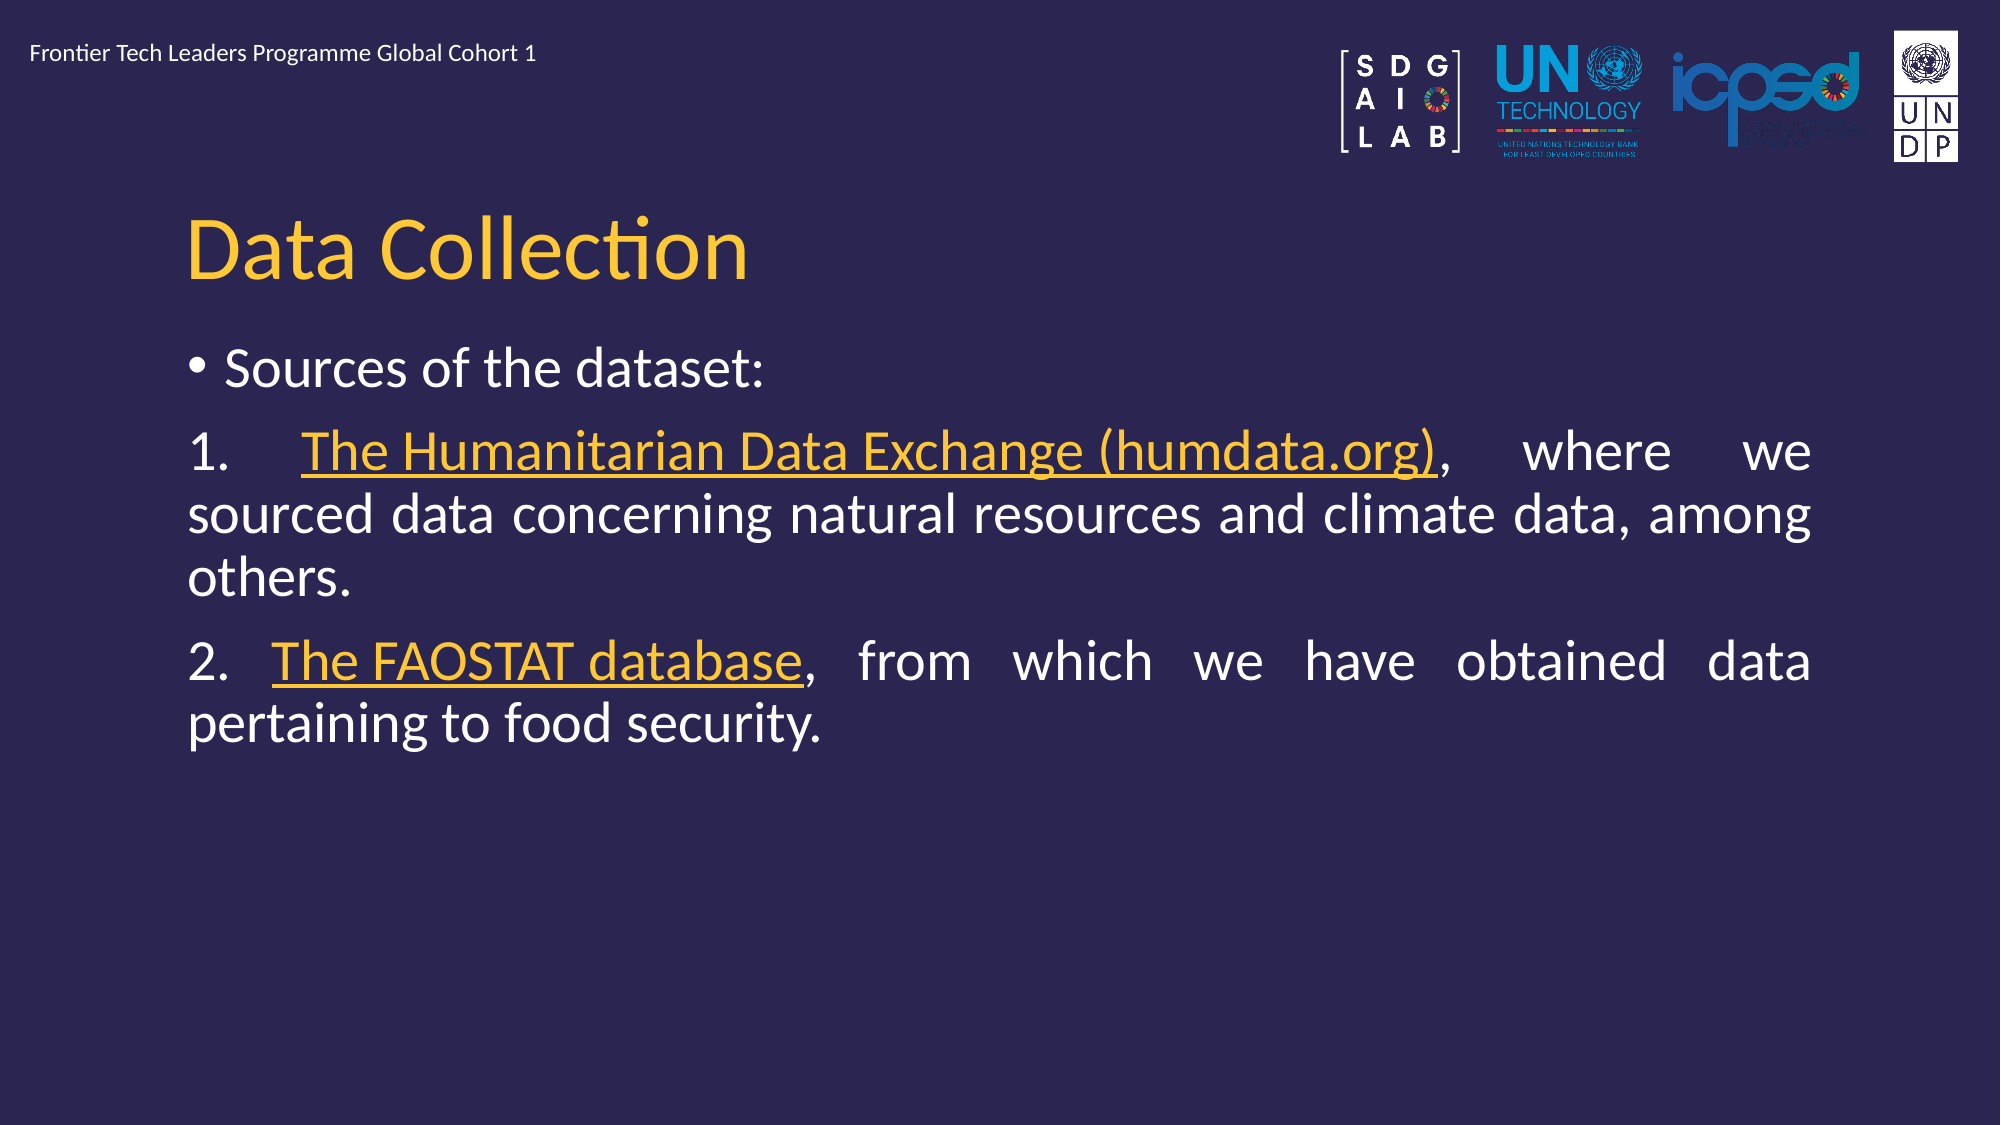

Frontier Tech Leaders Programme Global Cohort 1
# Data Collection
Sources of the dataset:
1. The Humanitarian Data Exchange (humdata.org), where we sourced data concerning natural resources and climate data, among others.
2. The FAOSTAT database, from which we have obtained data pertaining to food security.